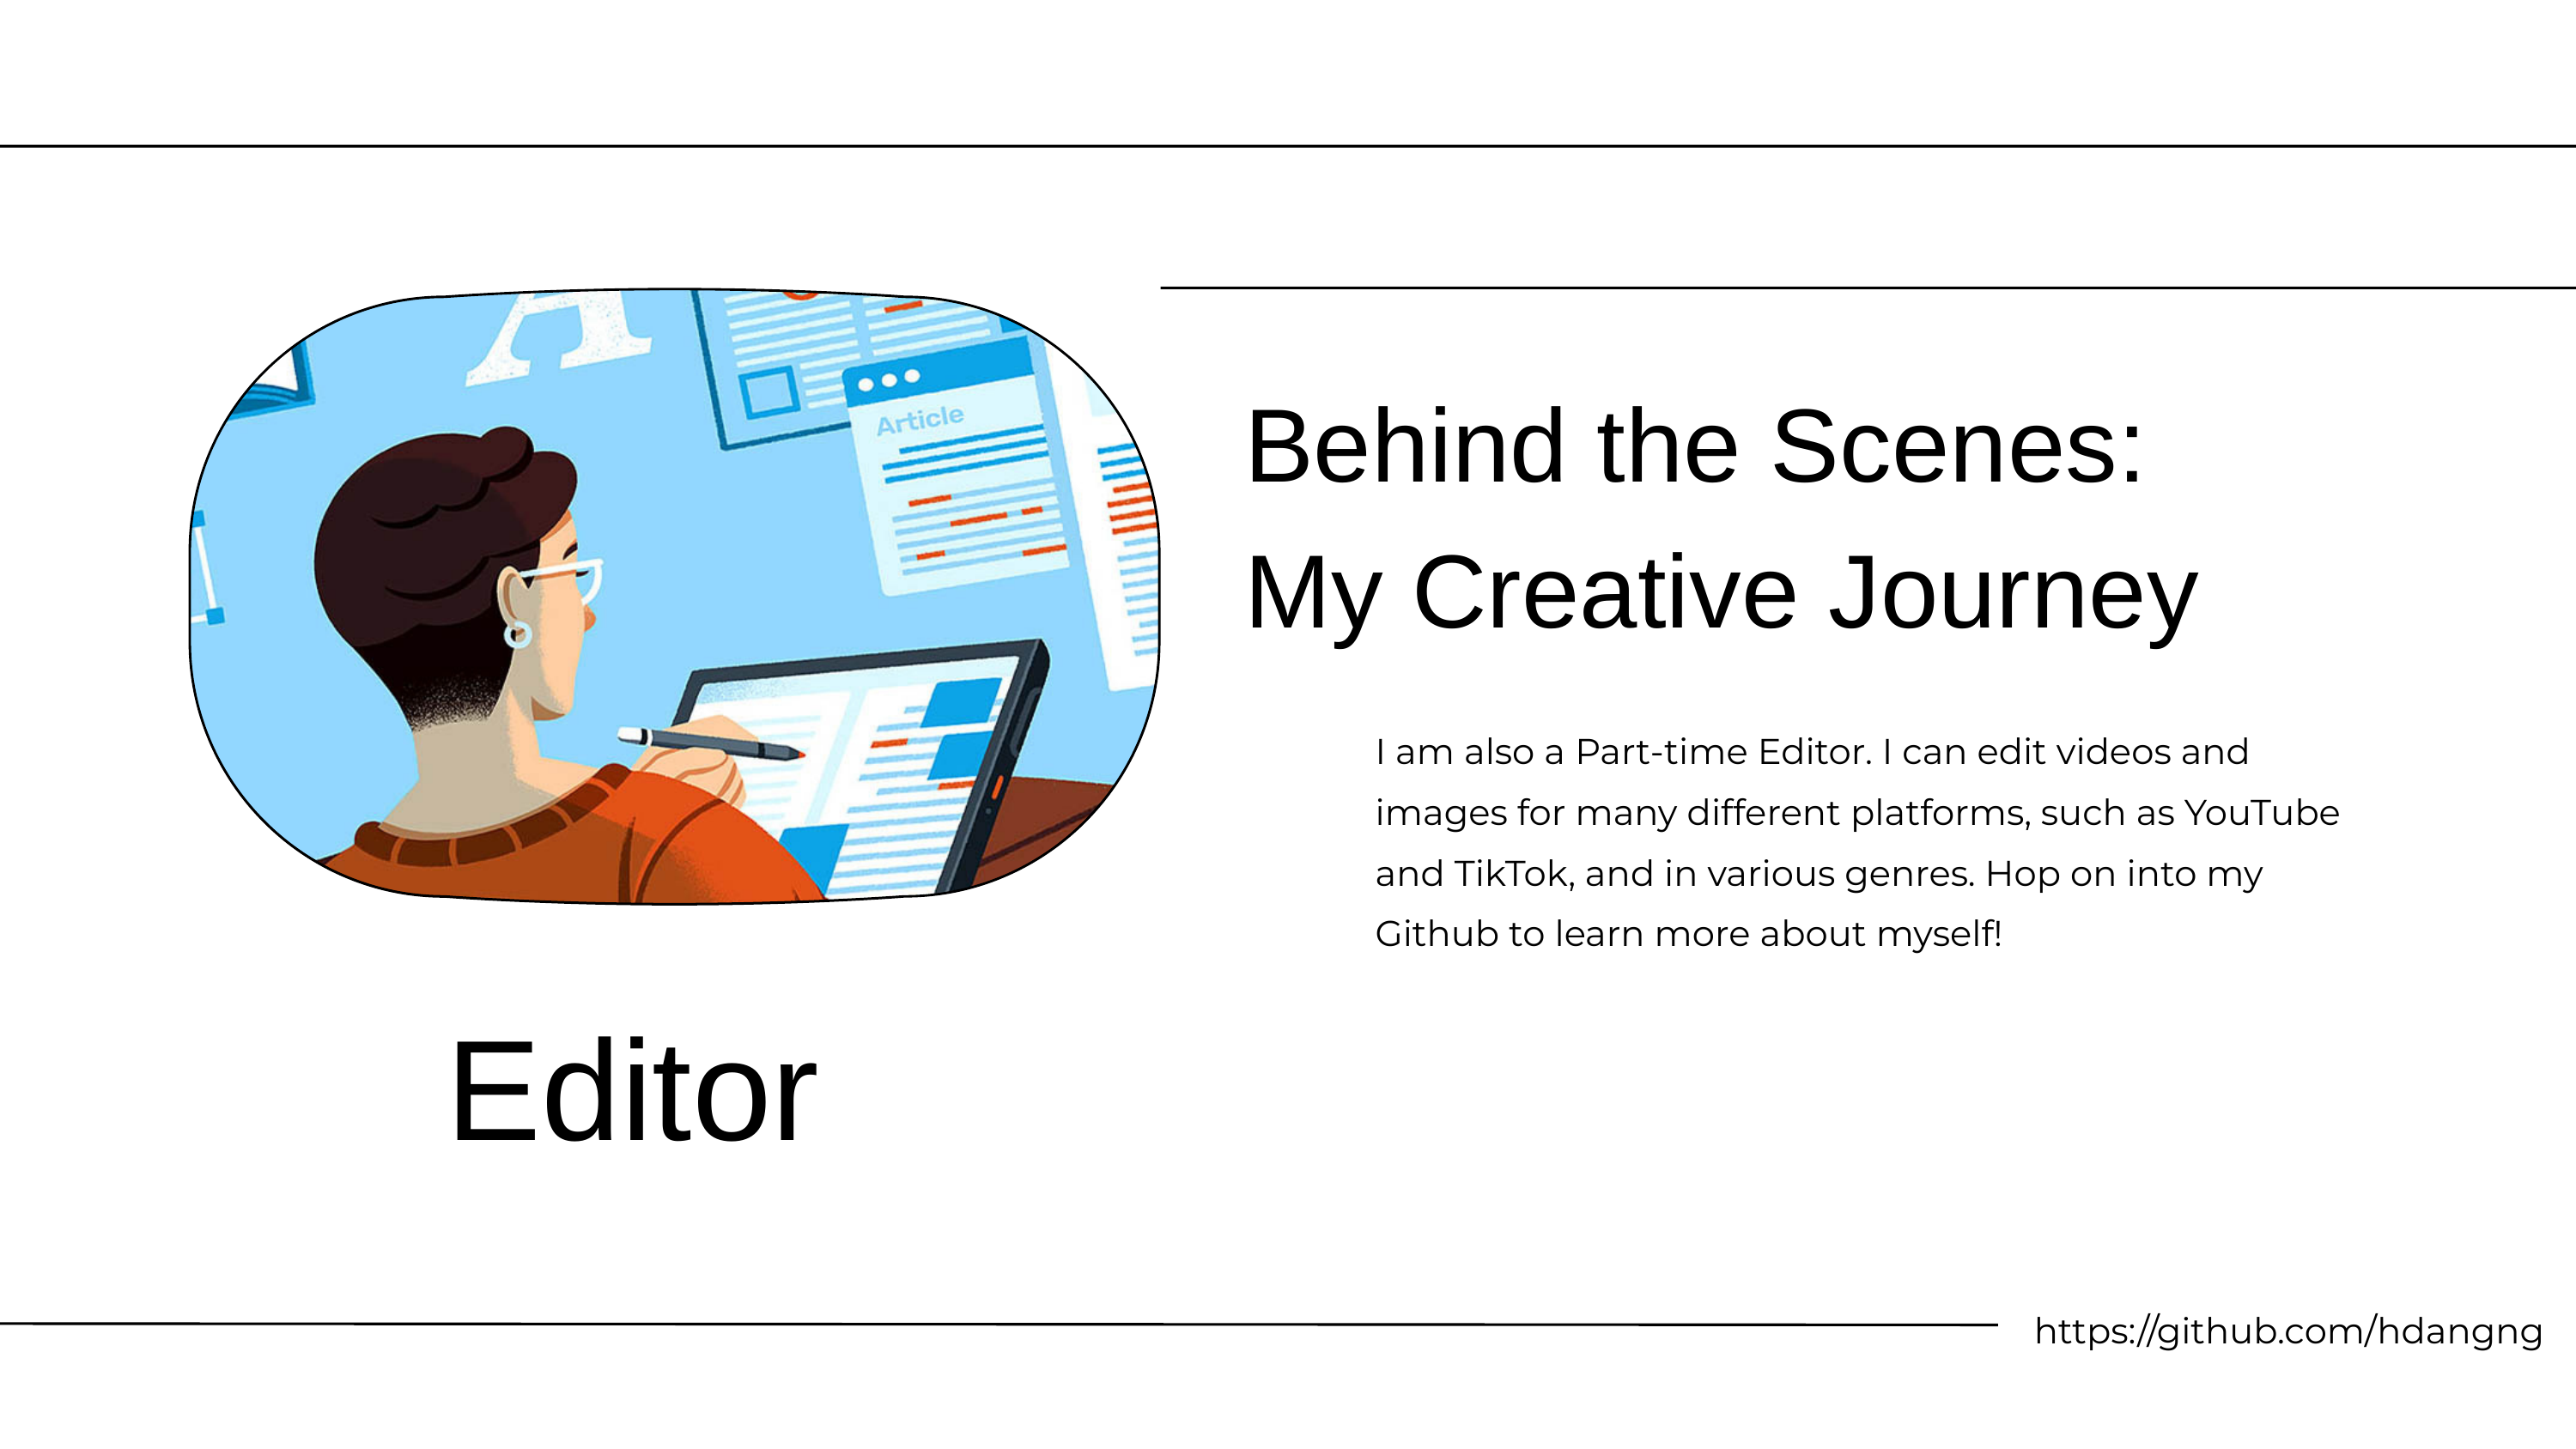

Behind the Scenes:
My Creative Journey
I am also a Part-time Editor. I can edit videos and images for many different platforms, such as YouTube and TikTok, and in various genres. Hop on into my Github to learn more about myself!
Editor
https://github.com/hdangng